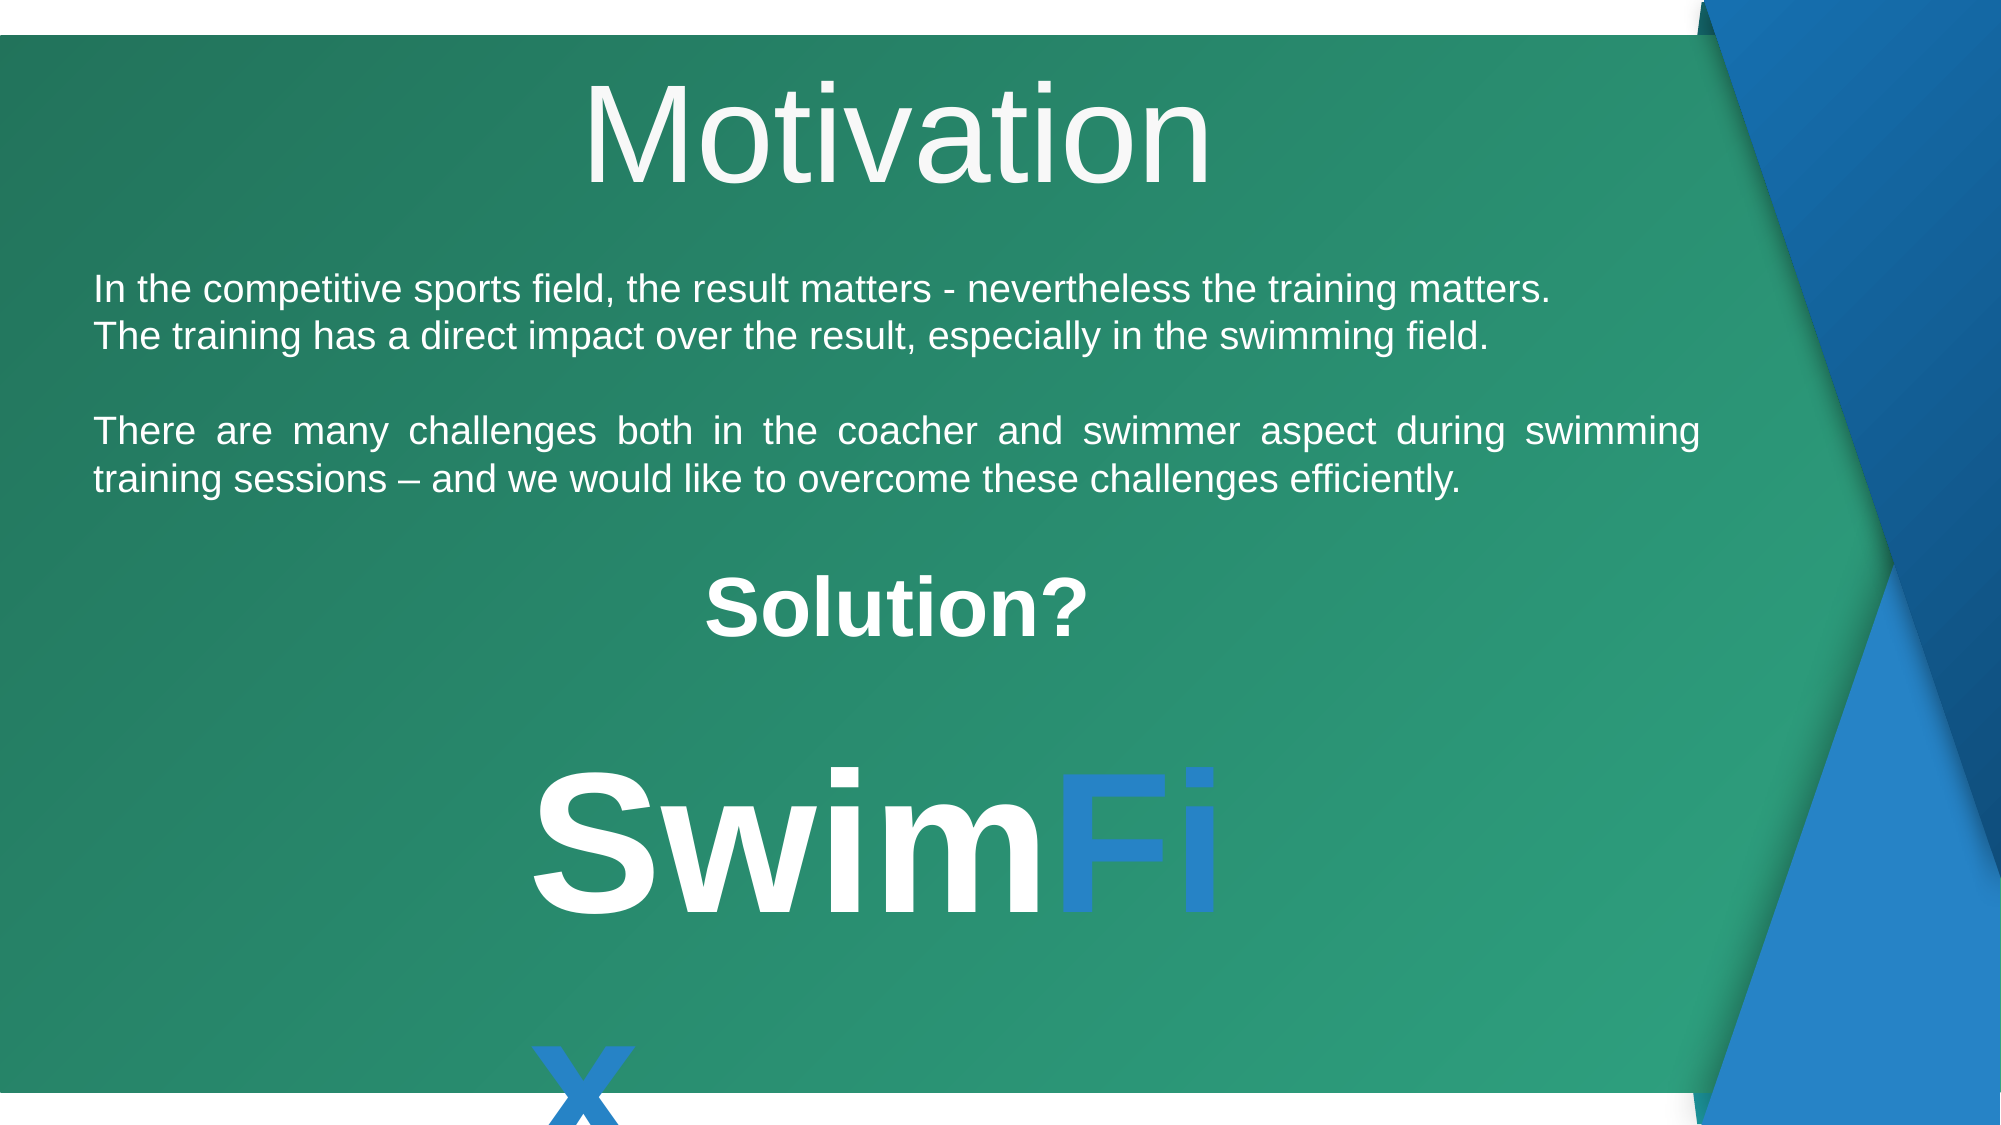

Motivation
In the competitive sports field, the result matters - nevertheless the training matters.
The training has a direct impact over the result, especially in the swimming field.

There are many challenges both in the coacher and swimmer aspect during swimming training sessions – and we would like to overcome these challenges efficiently.
Solution?
SwimFix